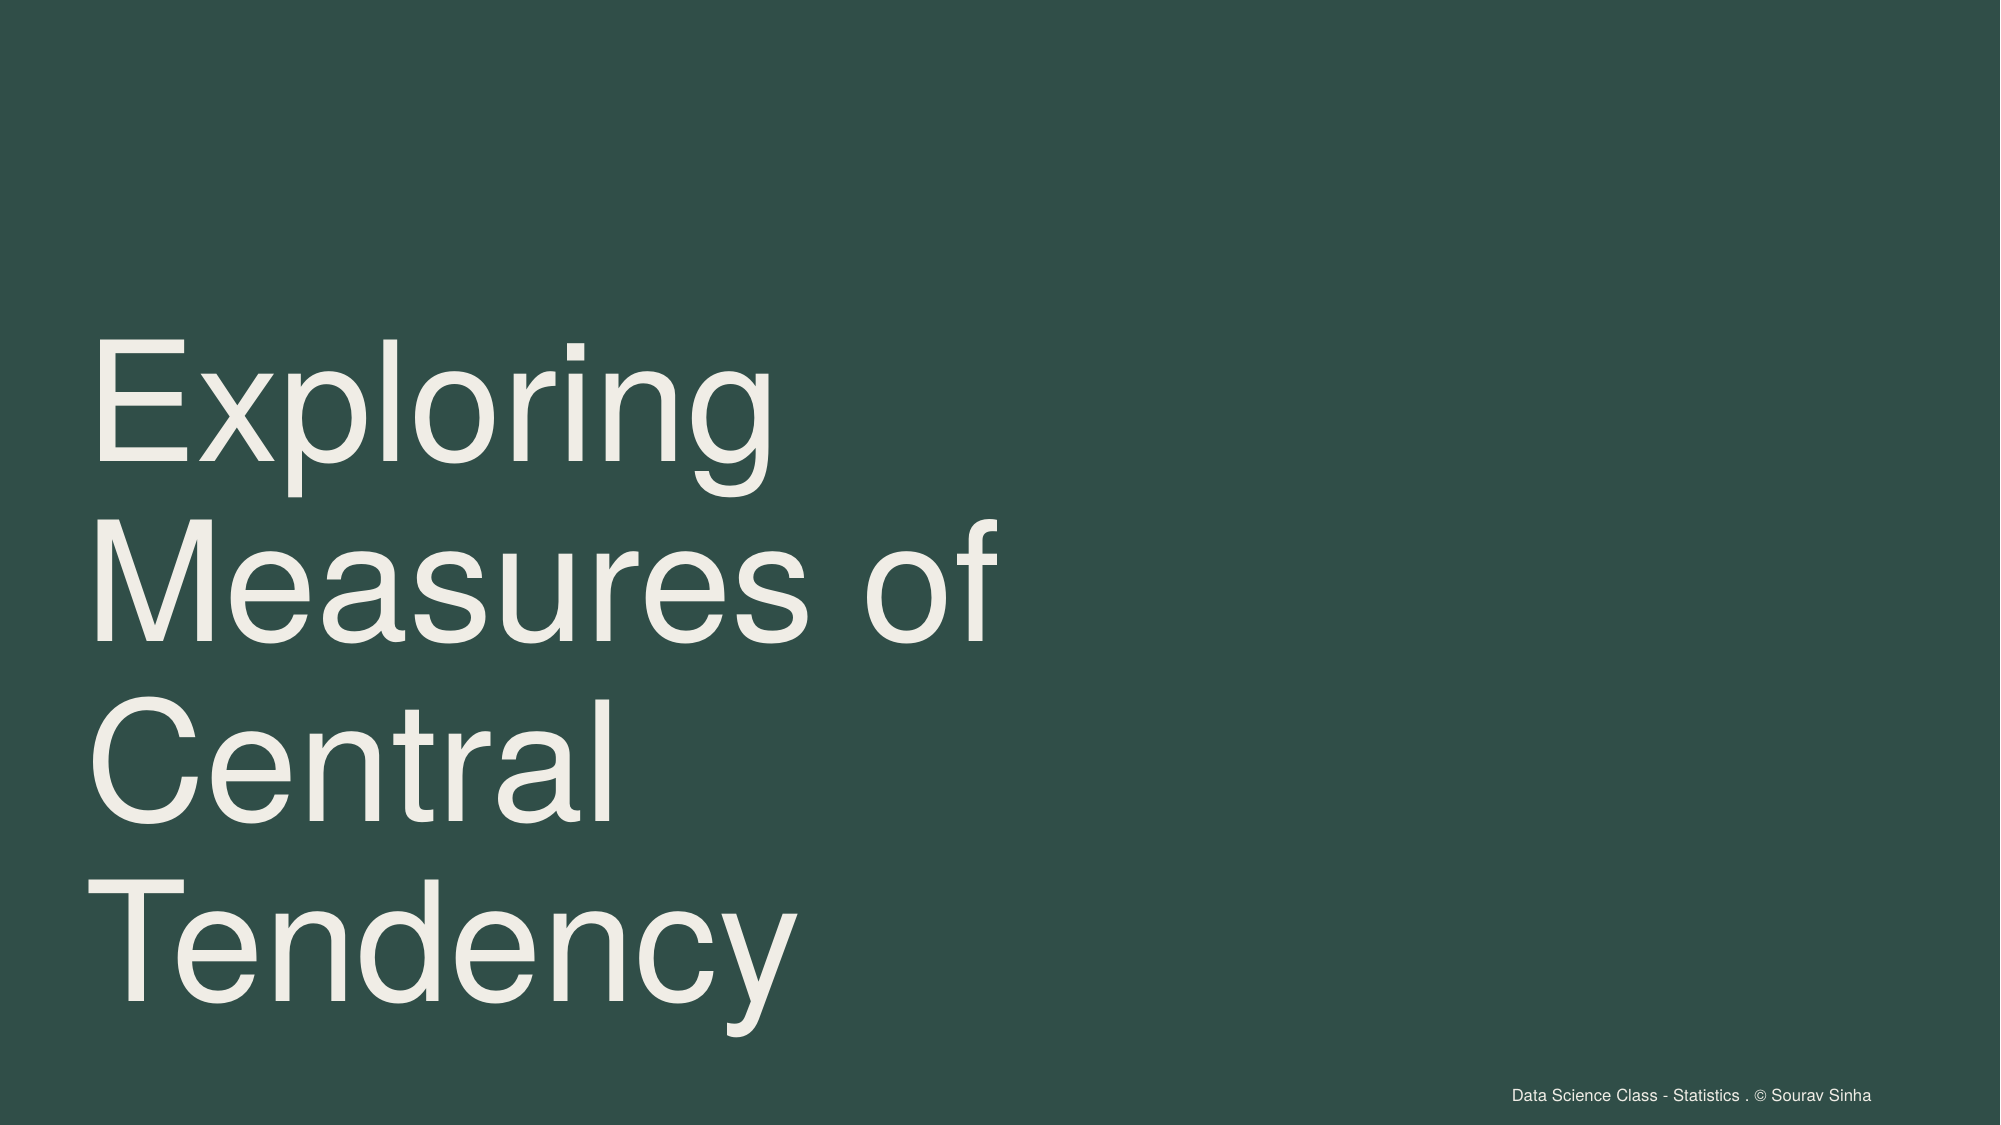

# Exploring Measures of Central Tendency
Data Science Class - Statistics . © Sourav Sinha